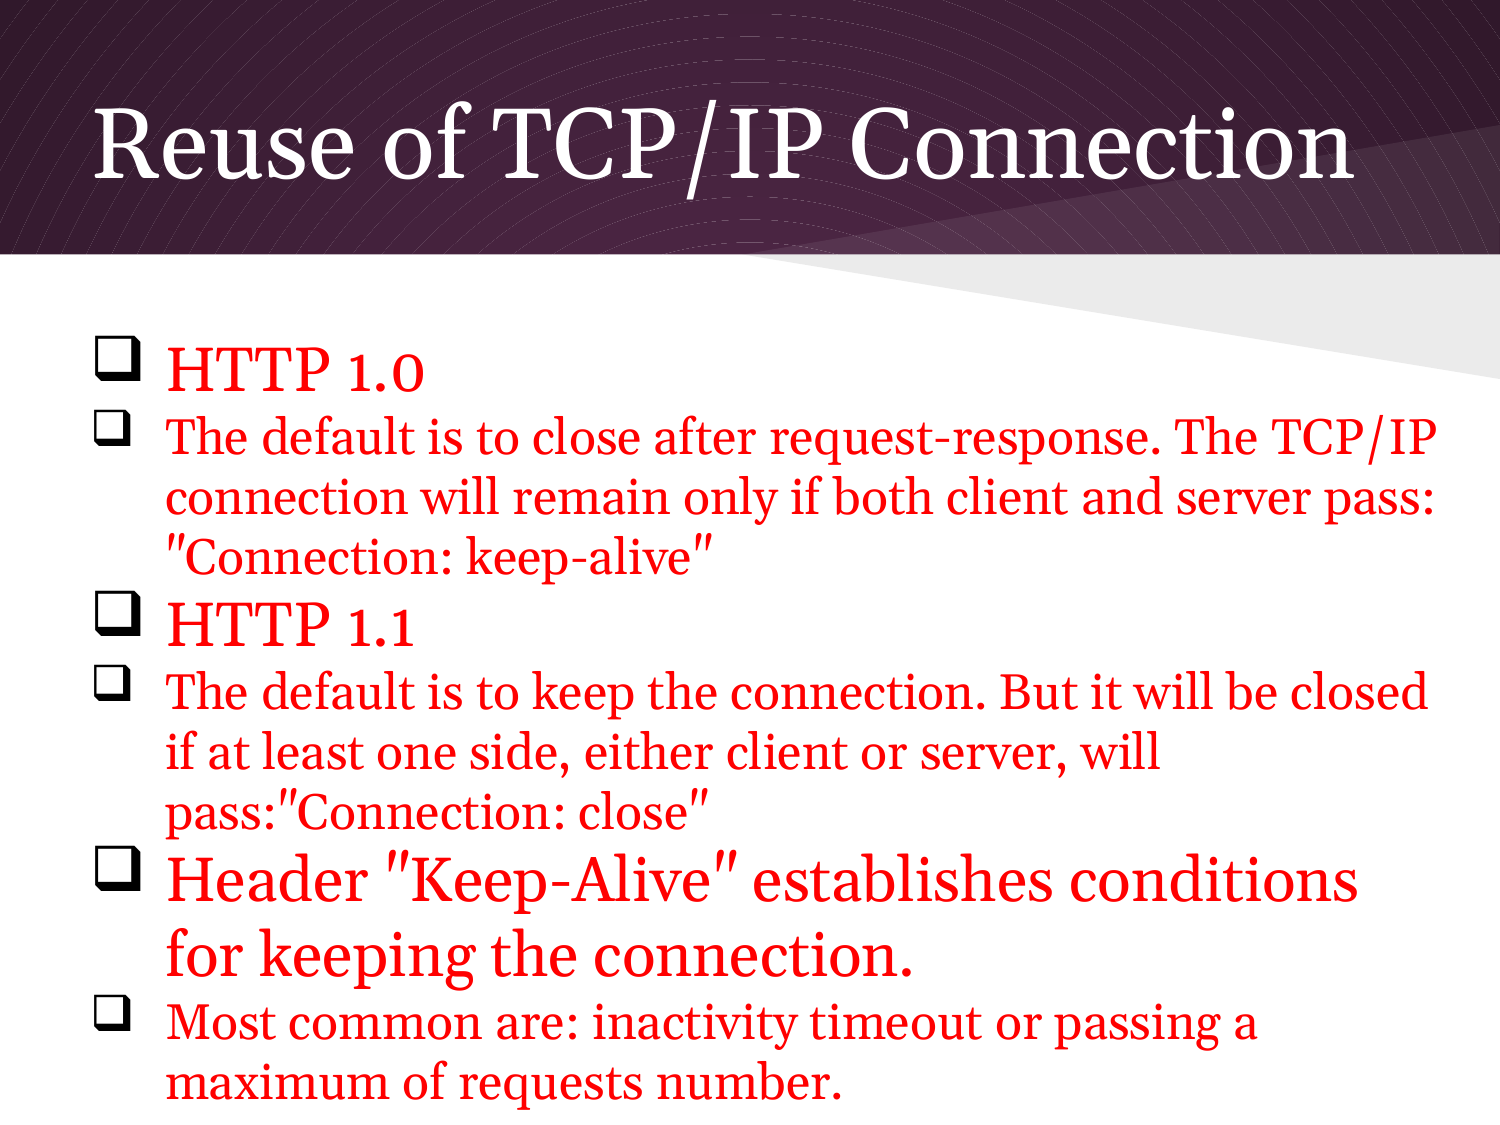

# Reuse of TCP/IP Connection
HTTP 1.0
The default is to close after request-response. The TCP/IP connection will remain only if both client and server pass: "Connection: keep-alive"
HTTP 1.1
The default is to keep the connection. But it will be closed if at least one side, either client or server, will pass:"Connection: close"
Header "Keep-Alive" establishes conditions for keeping the connection.
Most common are: inactivity timeout or passing a maximum of requests number.